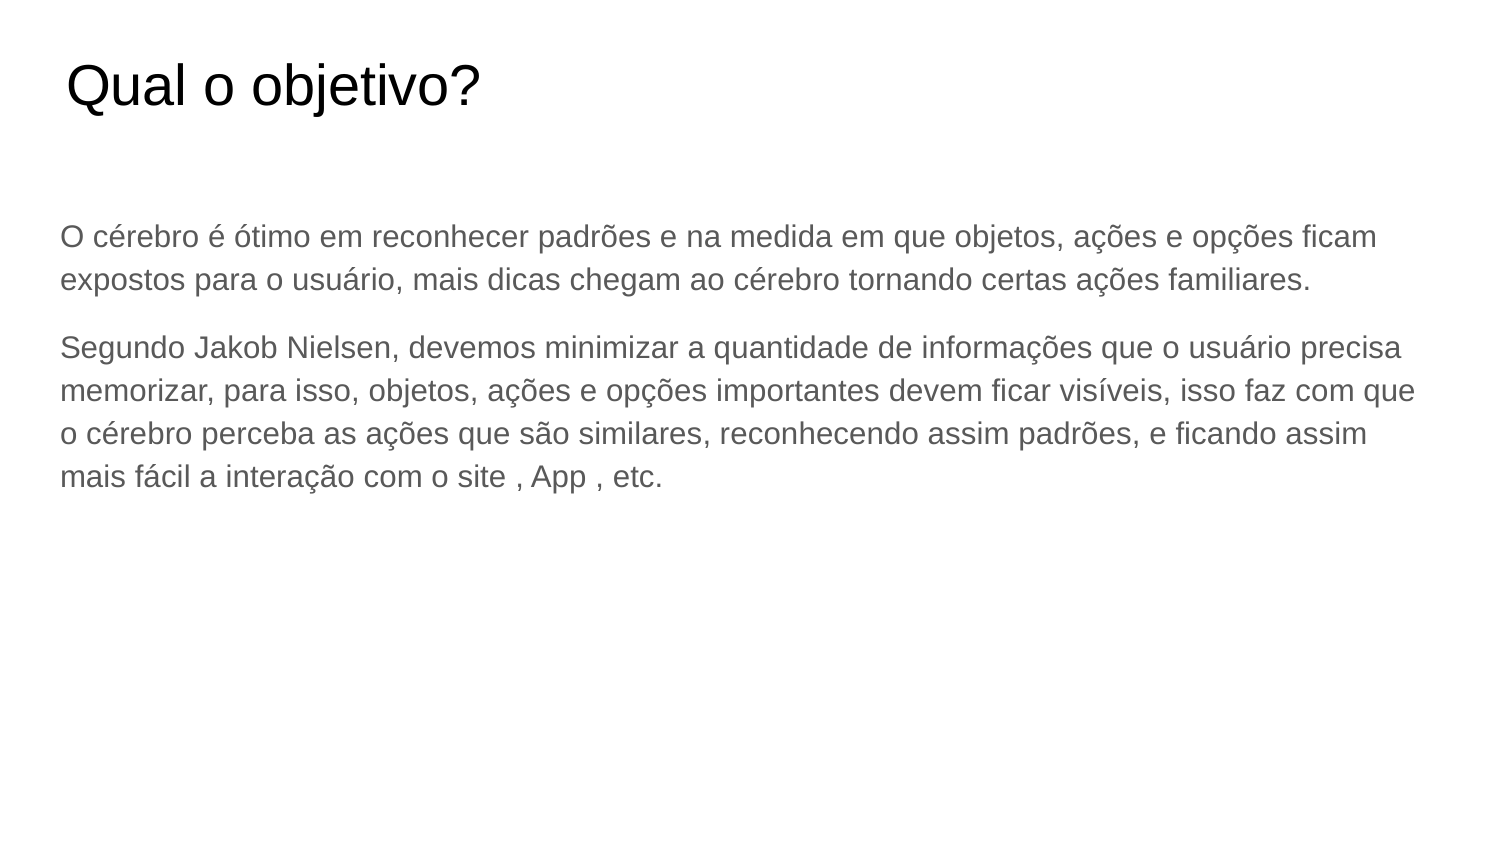

# Qual o objetivo?

O cérebro é ótimo em reconhecer padrões e na medida em que objetos, ações e opções ficam expostos para o usuário, mais dicas chegam ao cérebro tornando certas ações familiares.
Segundo Jakob Nielsen, devemos minimizar a quantidade de informações que o usuário precisa memorizar, para isso, objetos, ações e opções importantes devem ficar visíveis, isso faz com que o cérebro perceba as ações que são similares, reconhecendo assim padrões, e ficando assim mais fácil a interação com o site , App , etc.